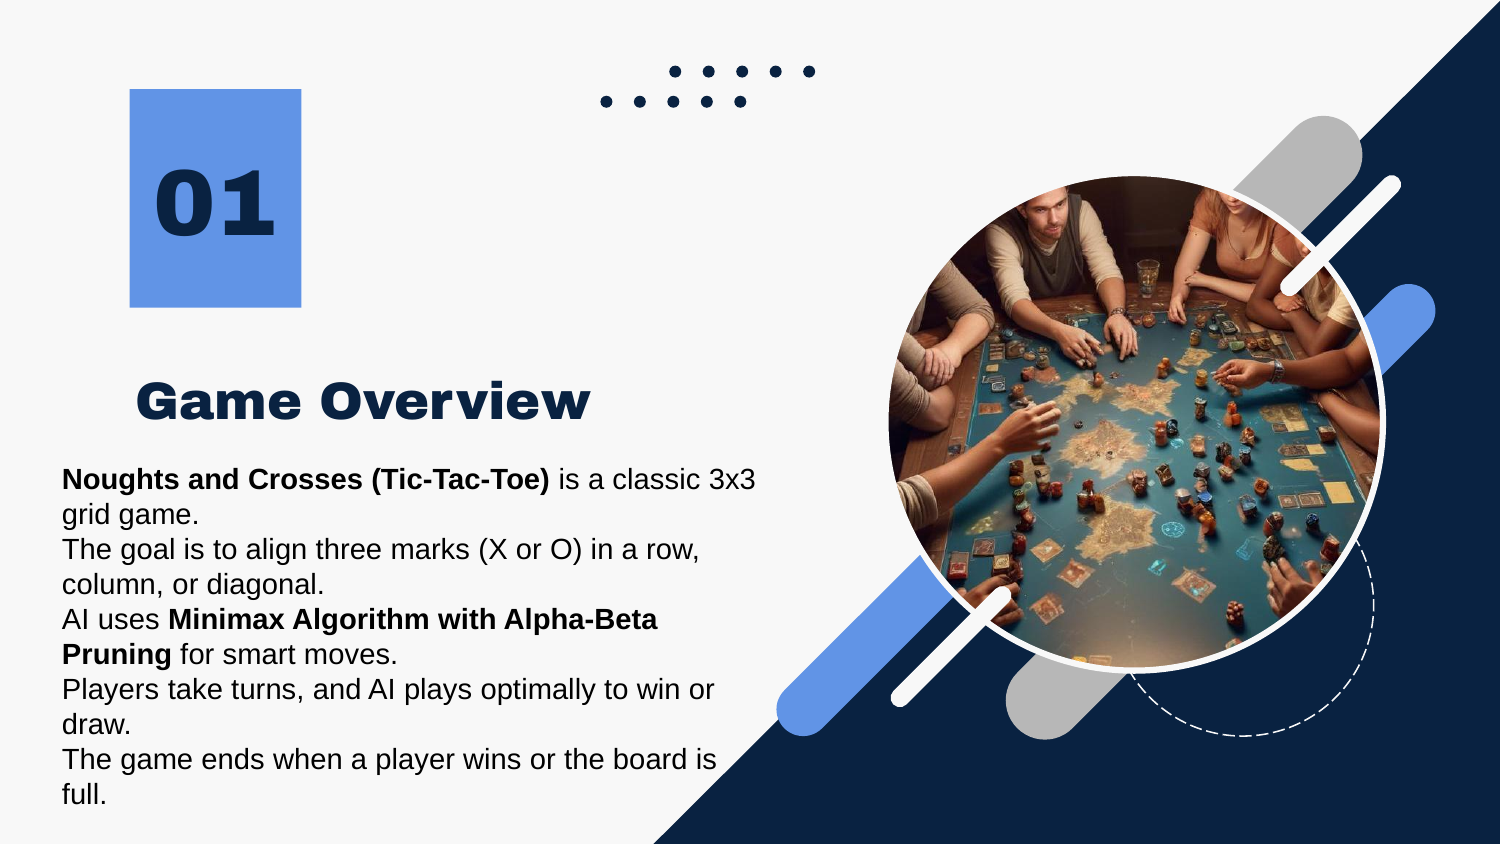

01

# Game Overview
Noughts and Crosses (Tic-Tac-Toe) is a classic 3x3 grid game.
The goal is to align three marks (X or O) in a row, column, or diagonal.
AI uses Minimax Algorithm with Alpha-Beta Pruning for smart moves.
Players take turns, and AI plays optimally to win or draw.
The game ends when a player wins or the board is full.